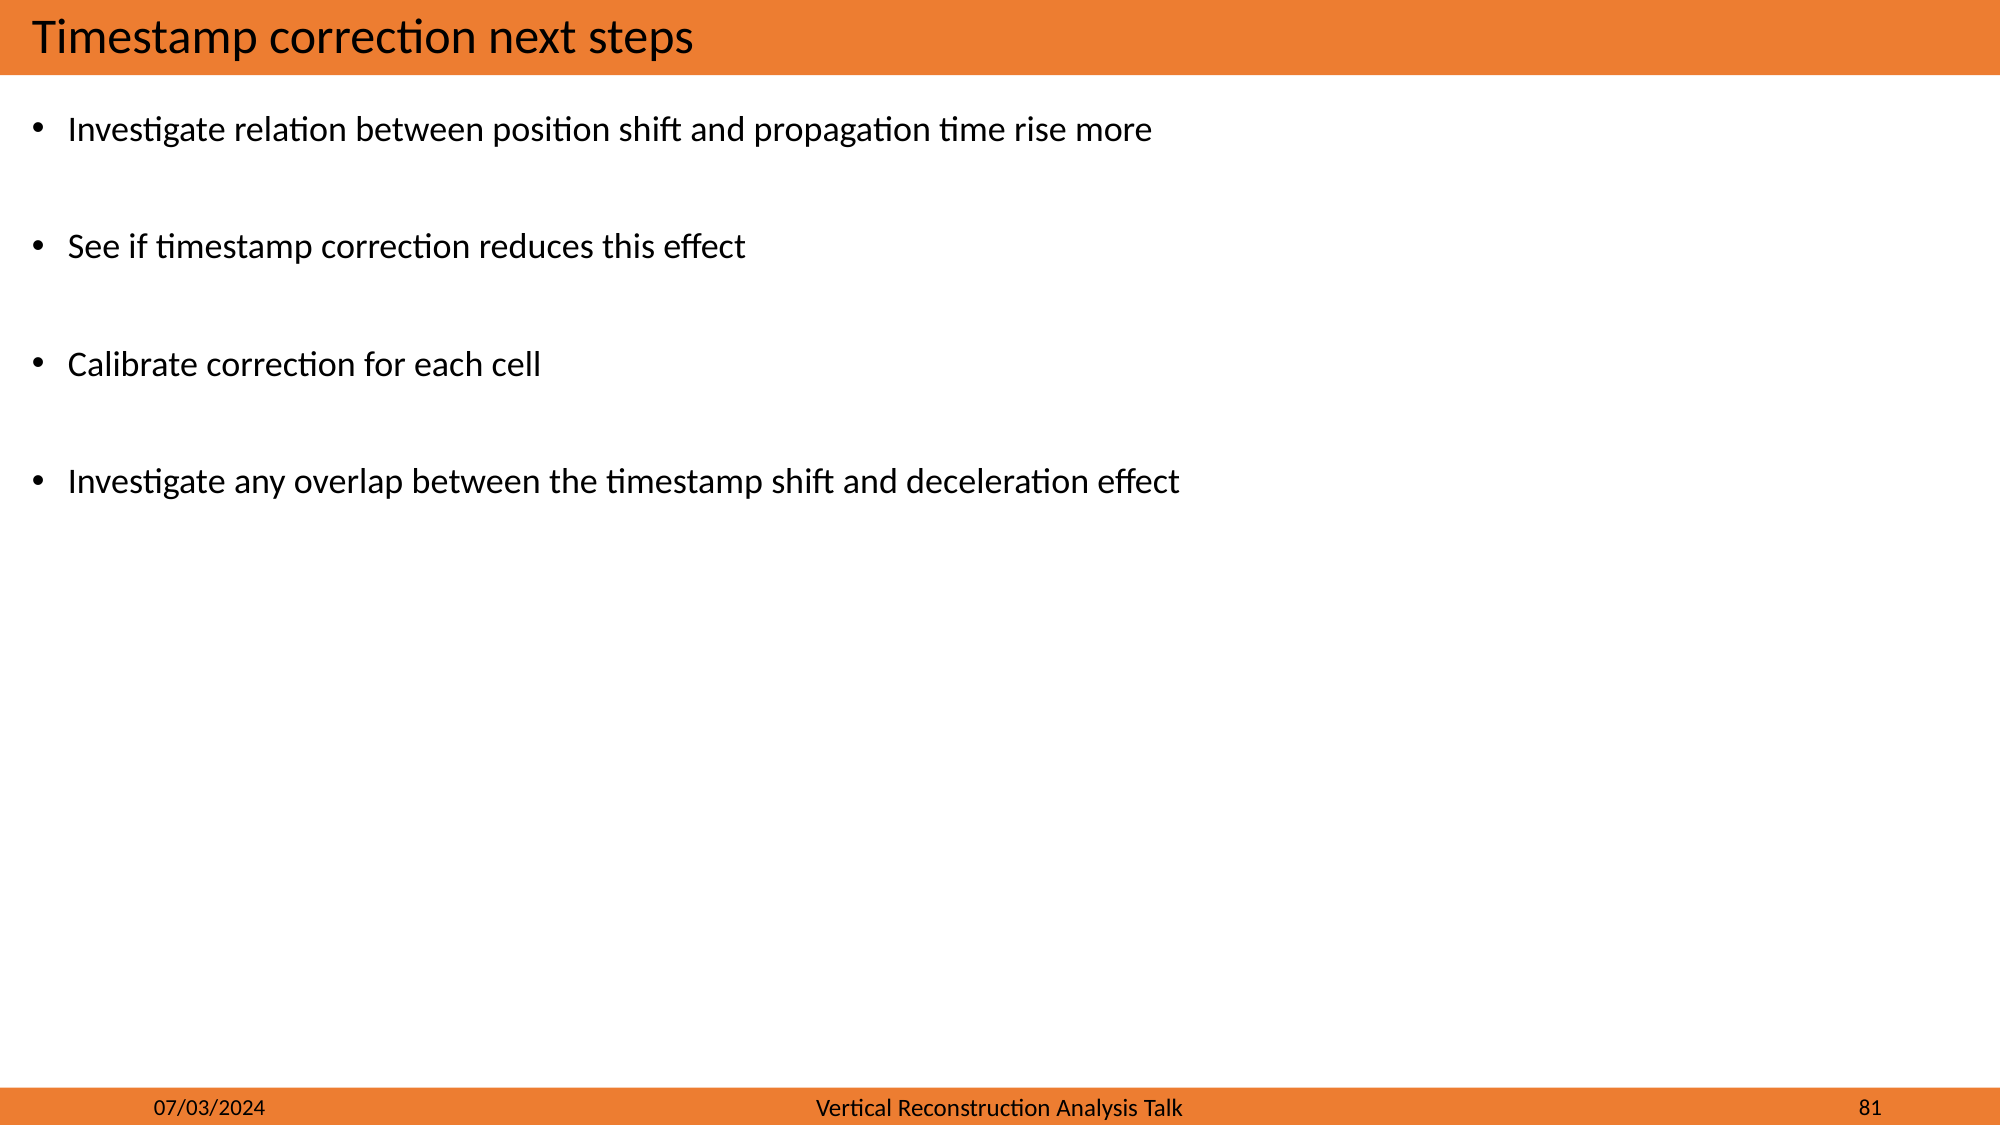

# Timestamp correction next steps
Investigate relation between position shift and propagation time rise more

See if timestamp correction reduces this effect

Calibrate correction for each cell

Investigate any overlap between the timestamp shift and deceleration effect
07/03/2024
Vertical Reconstruction Analysis Talk
81